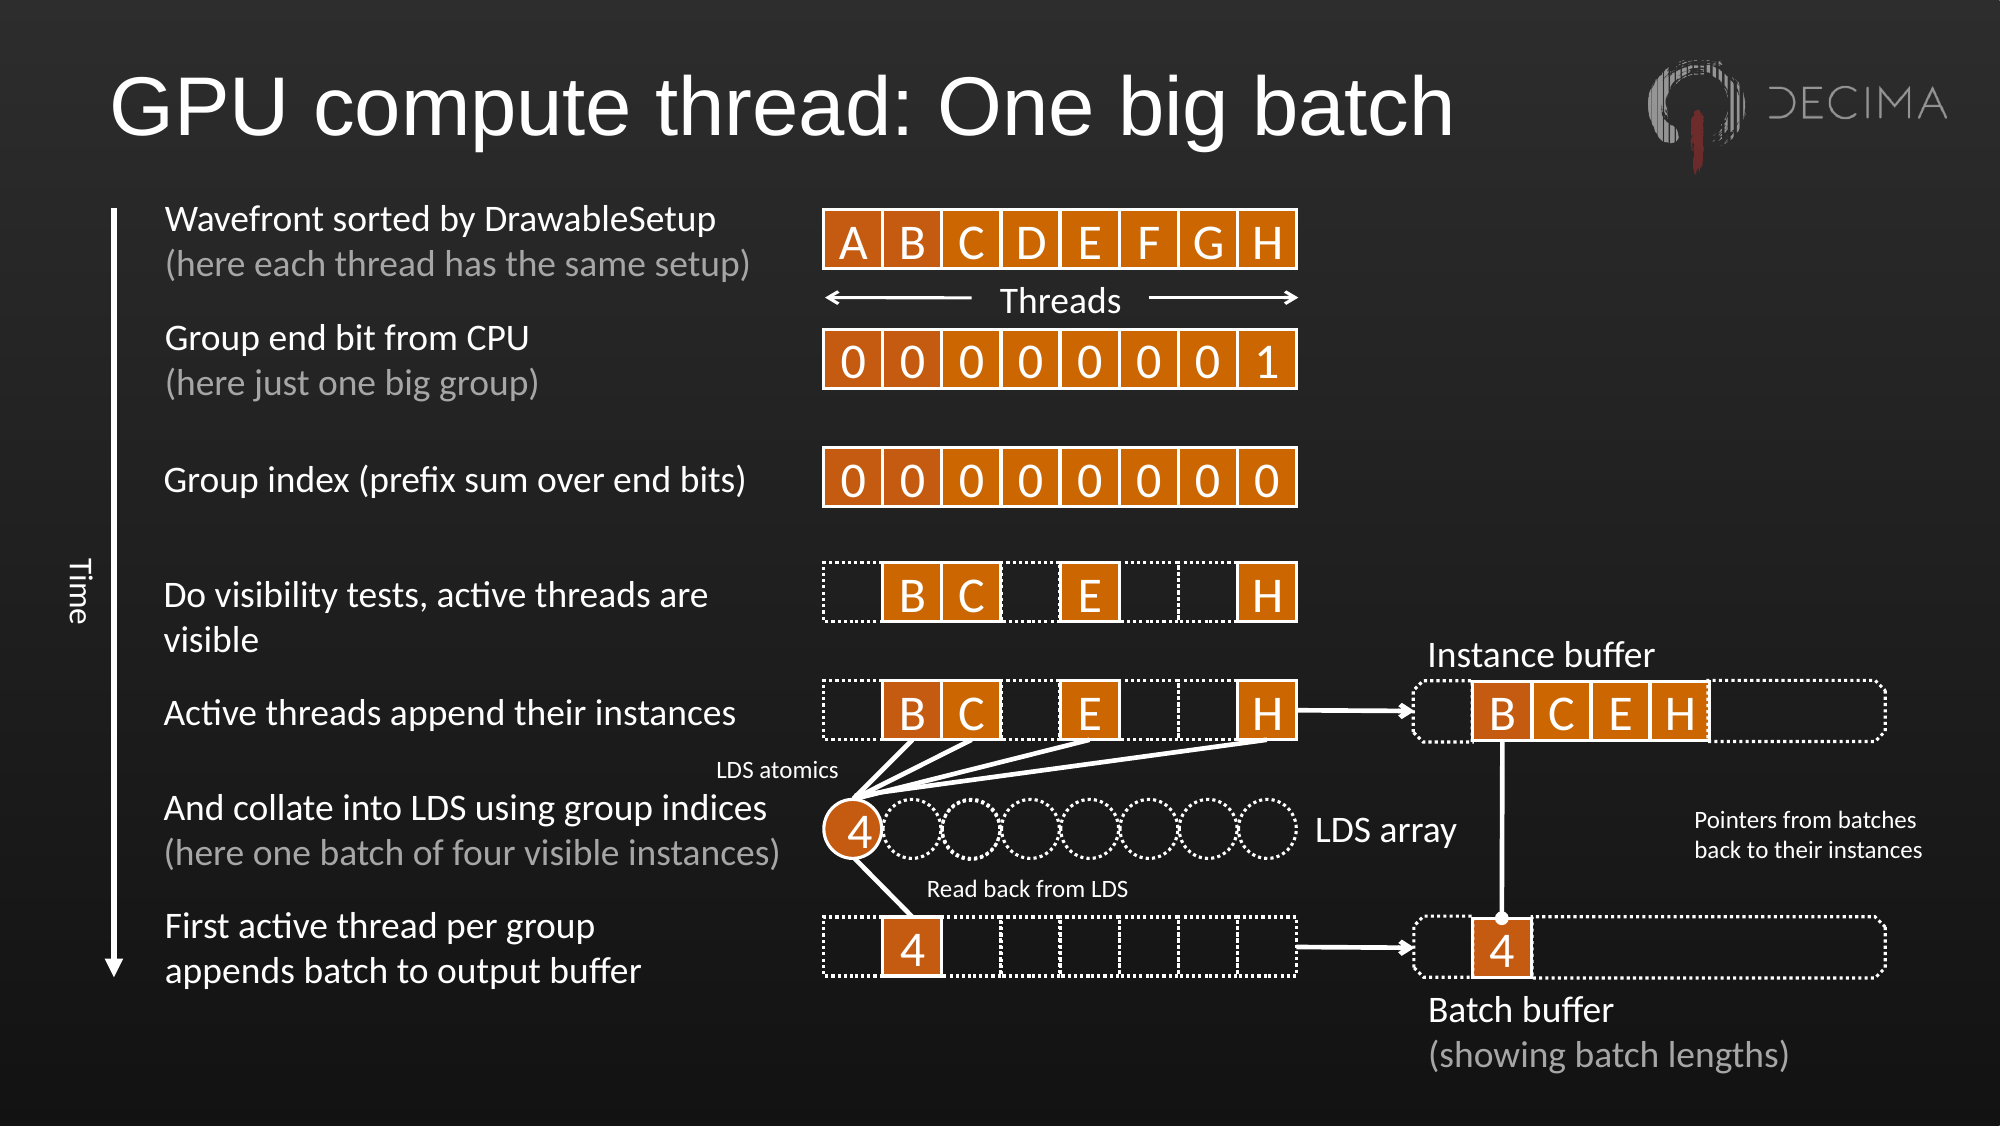

# GPU compute thread: One big batch
Wavefront sorted by DrawableSetup
(here each thread has the same setup)
A
C
B
E
H
D
F
G
Threads
Time
Group end bit from CPU
(here just one big group)
0
0
0
0
1
0
0
0
0
0
0
0
Group index (prefix sum over end bits)
0
0
0
0
Do visibility tests, active threads are visible
E

H

B
C

Instance buffer
E

H
Active threads append their instances

B
C

H
C
B
E

LDS atomics
And collate into LDS using group indices
(here one batch of four visible instances)
4

LDS array

Pointers from batches back to their instances
Read back from LDS
First active thread per group
appends batch to output buffer

4

4
Batch buffer
(showing batch lengths)